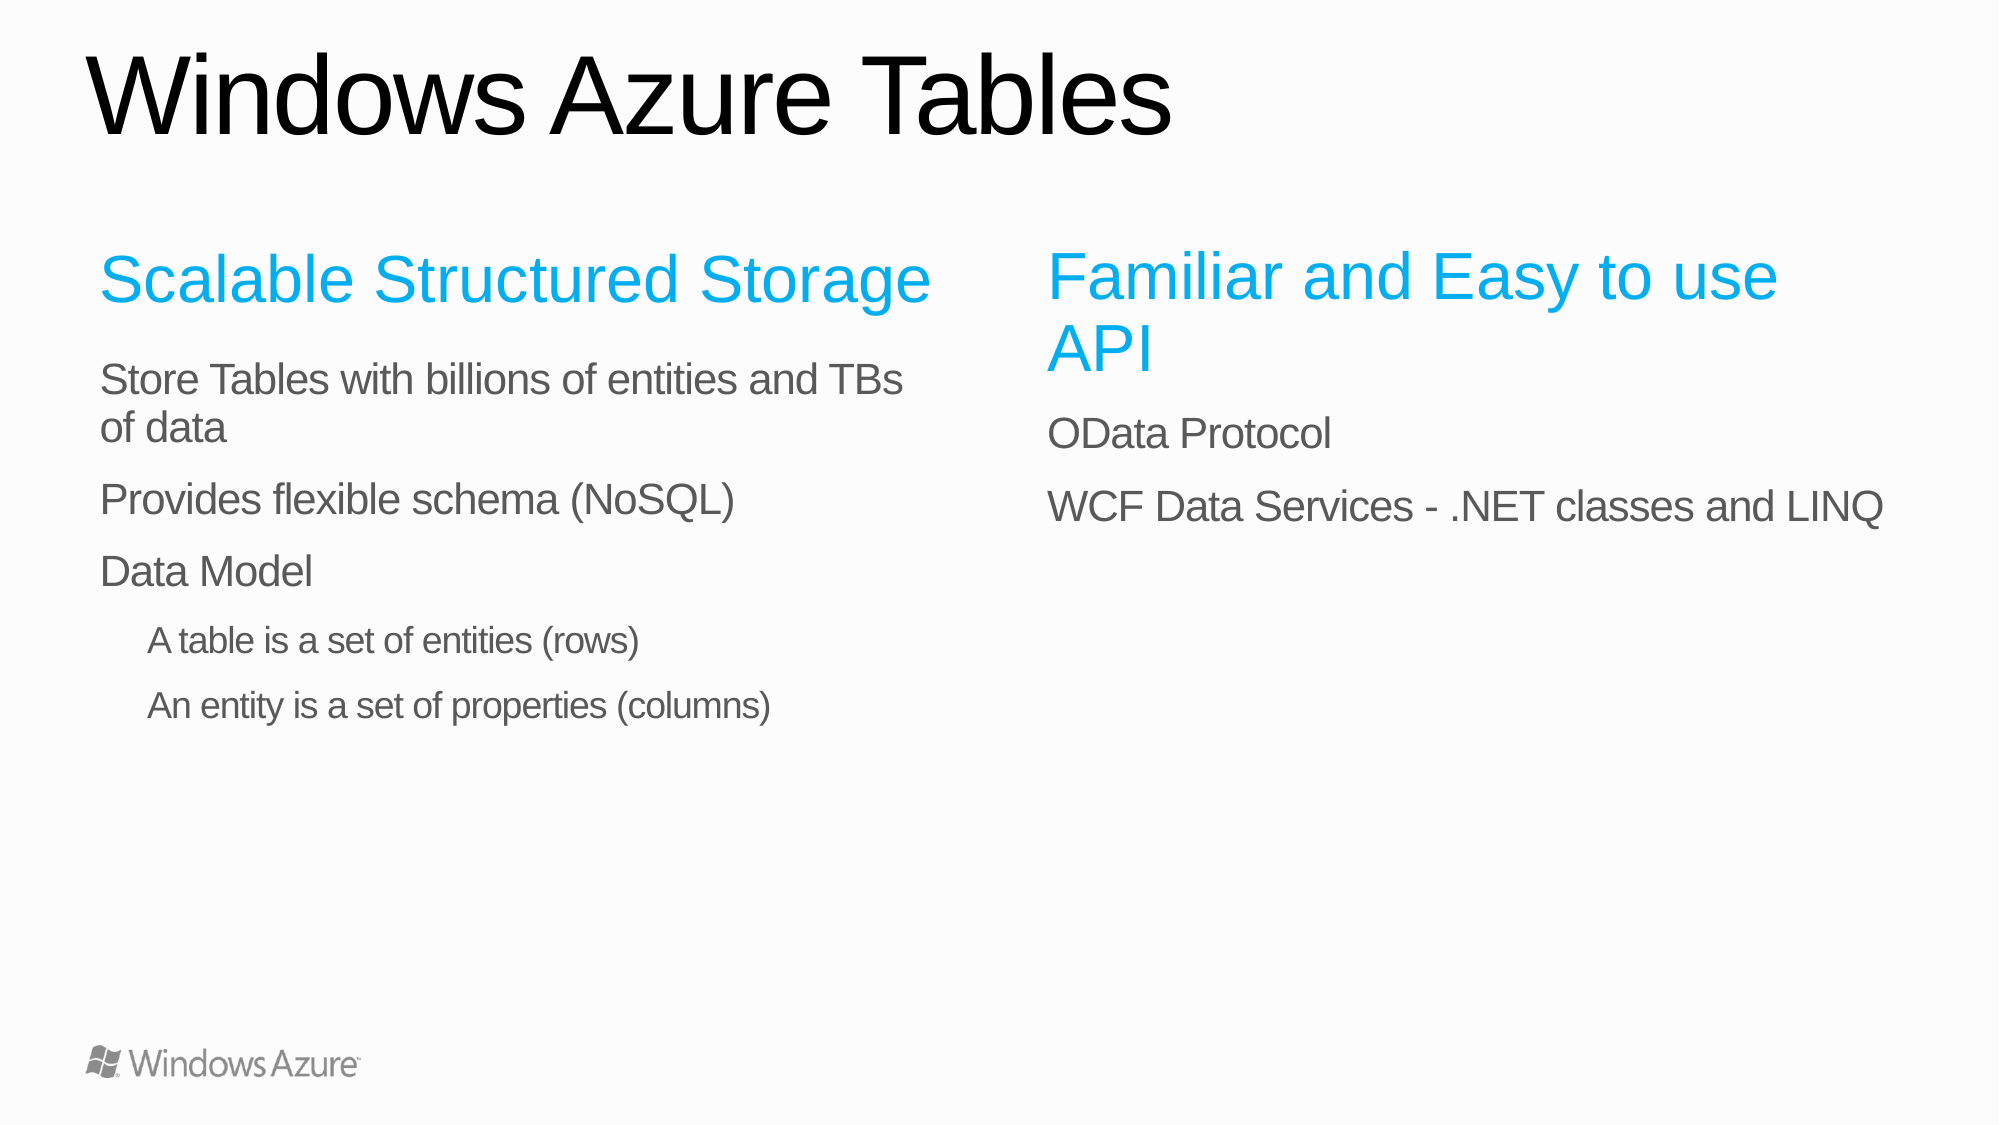

# Windows Azure Tables
Familiar and Easy to use API
OData Protocol
WCF Data Services - .NET classes and LINQ
Scalable Structured Storage
Store Tables with billions of entities and TBs
of data
Provides flexible schema (NoSQL)
Data Model
A table is a set of entities (rows)
An entity is a set of properties (columns)